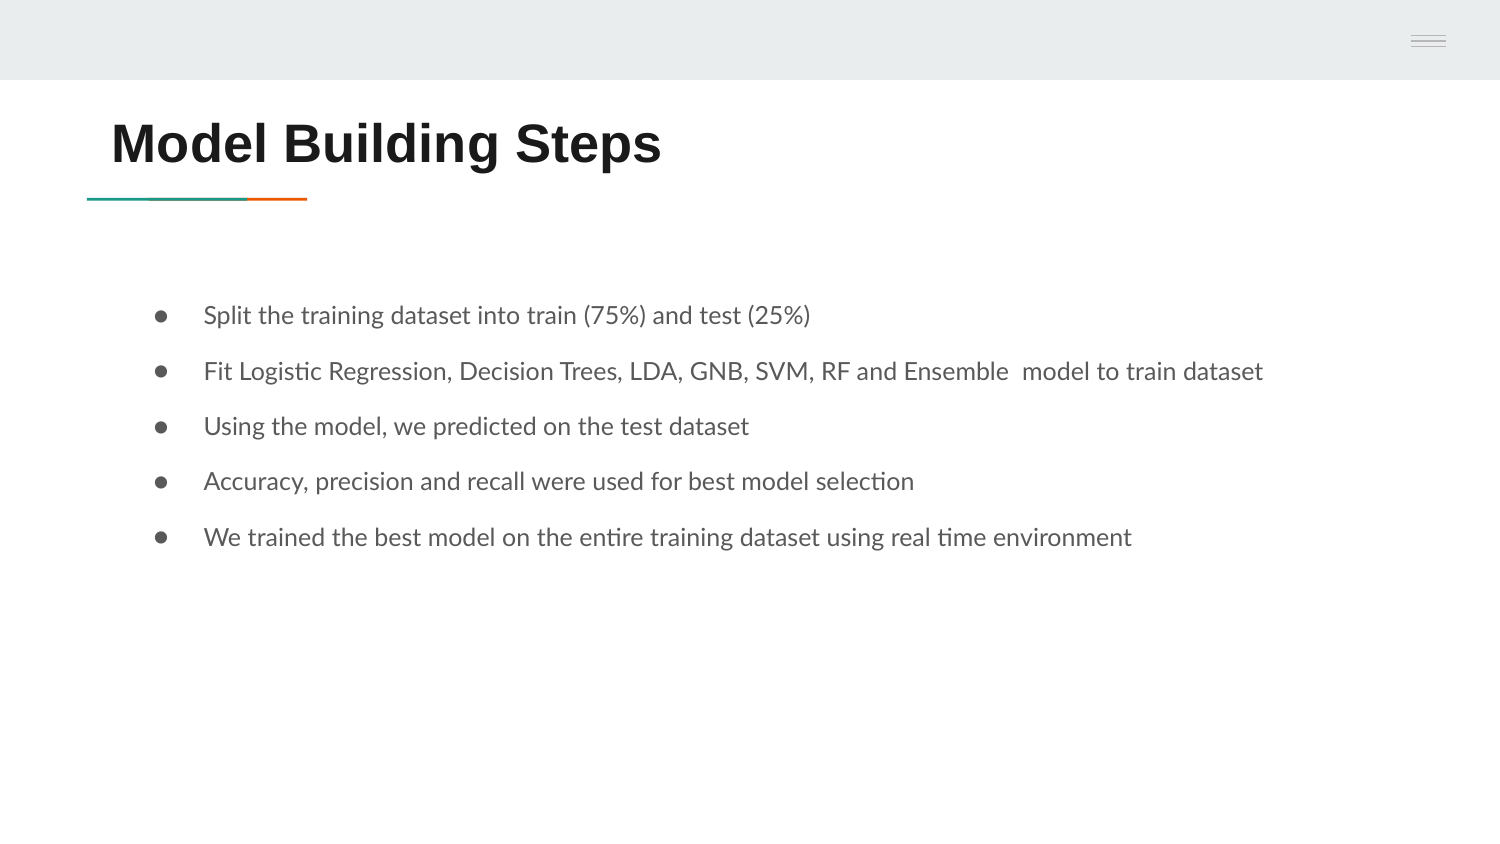

# Model Building Steps
Split the training dataset into train (75%) and test (25%)
Fit Logistic Regression, Decision Trees, LDA, GNB, SVM, RF and Ensemble  model to train dataset
Using the model, we predicted on the test dataset
Accuracy, precision and recall were used for best model selection
We trained the best model on the entire training dataset using real time environment

03